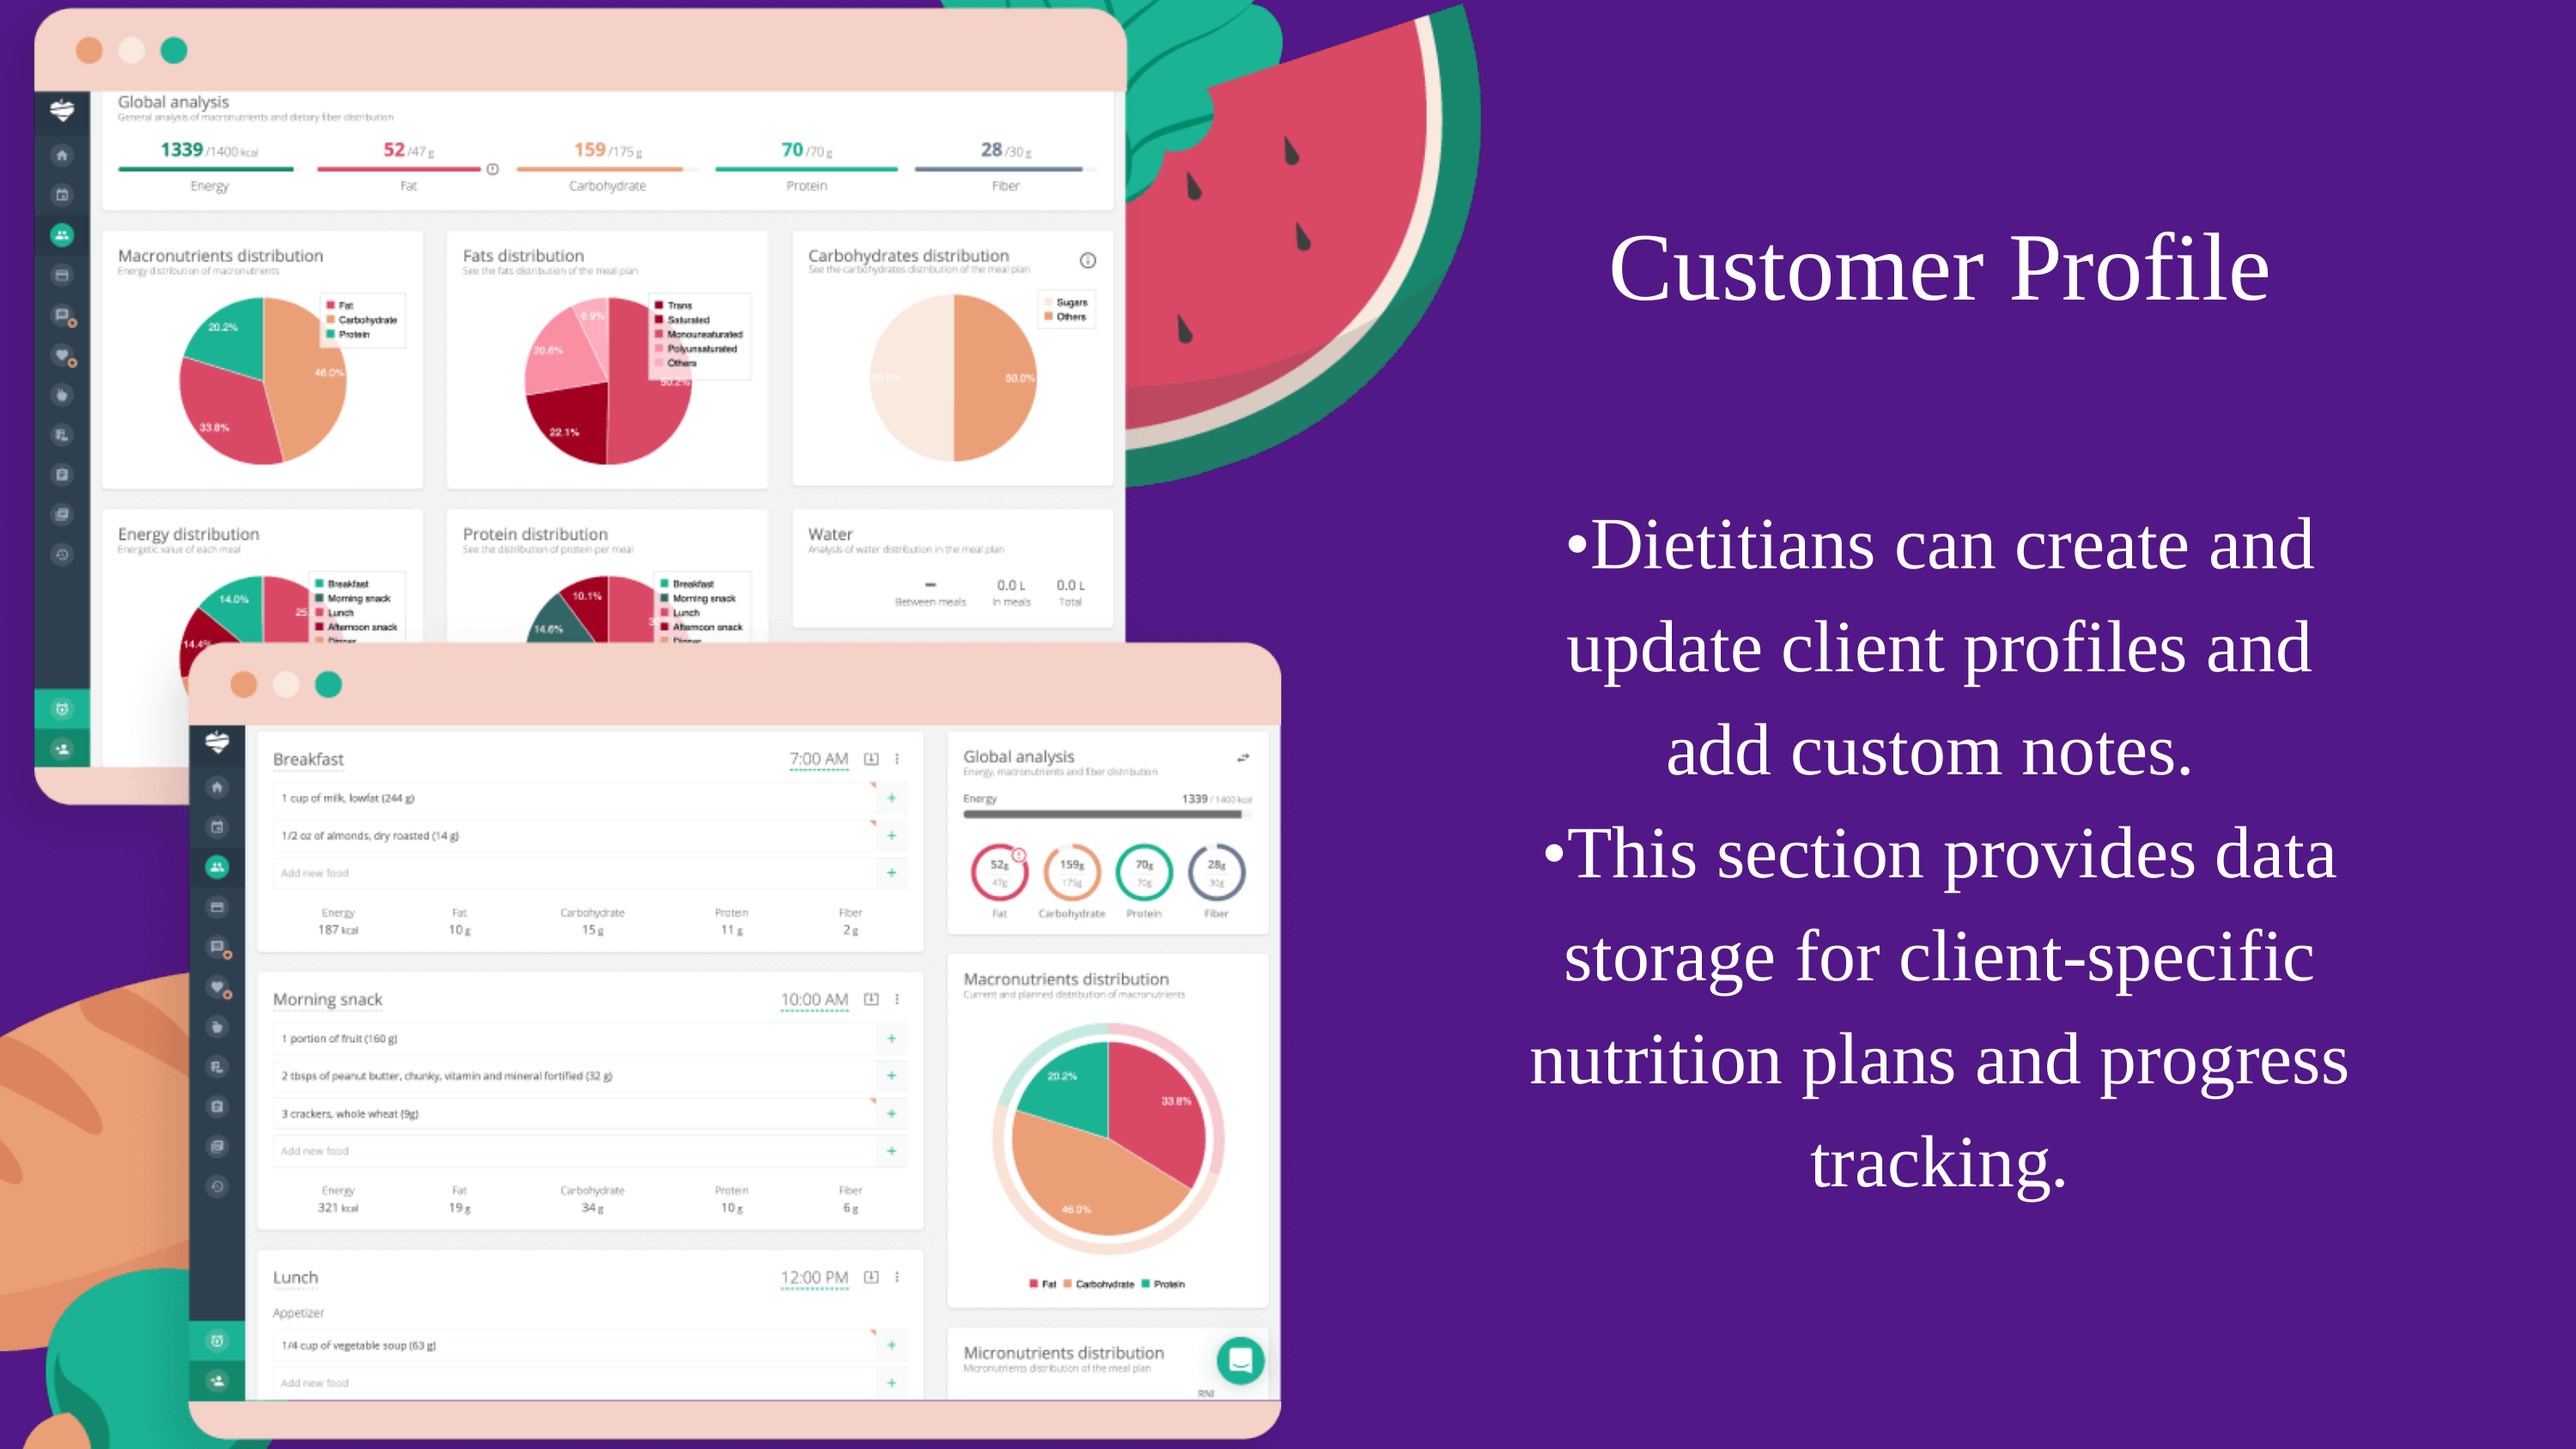

Customer Profile
•Dietitians can create and update client profiles and add custom notes.
•This section provides data storage for client-specific nutrition plans and progress tracking.